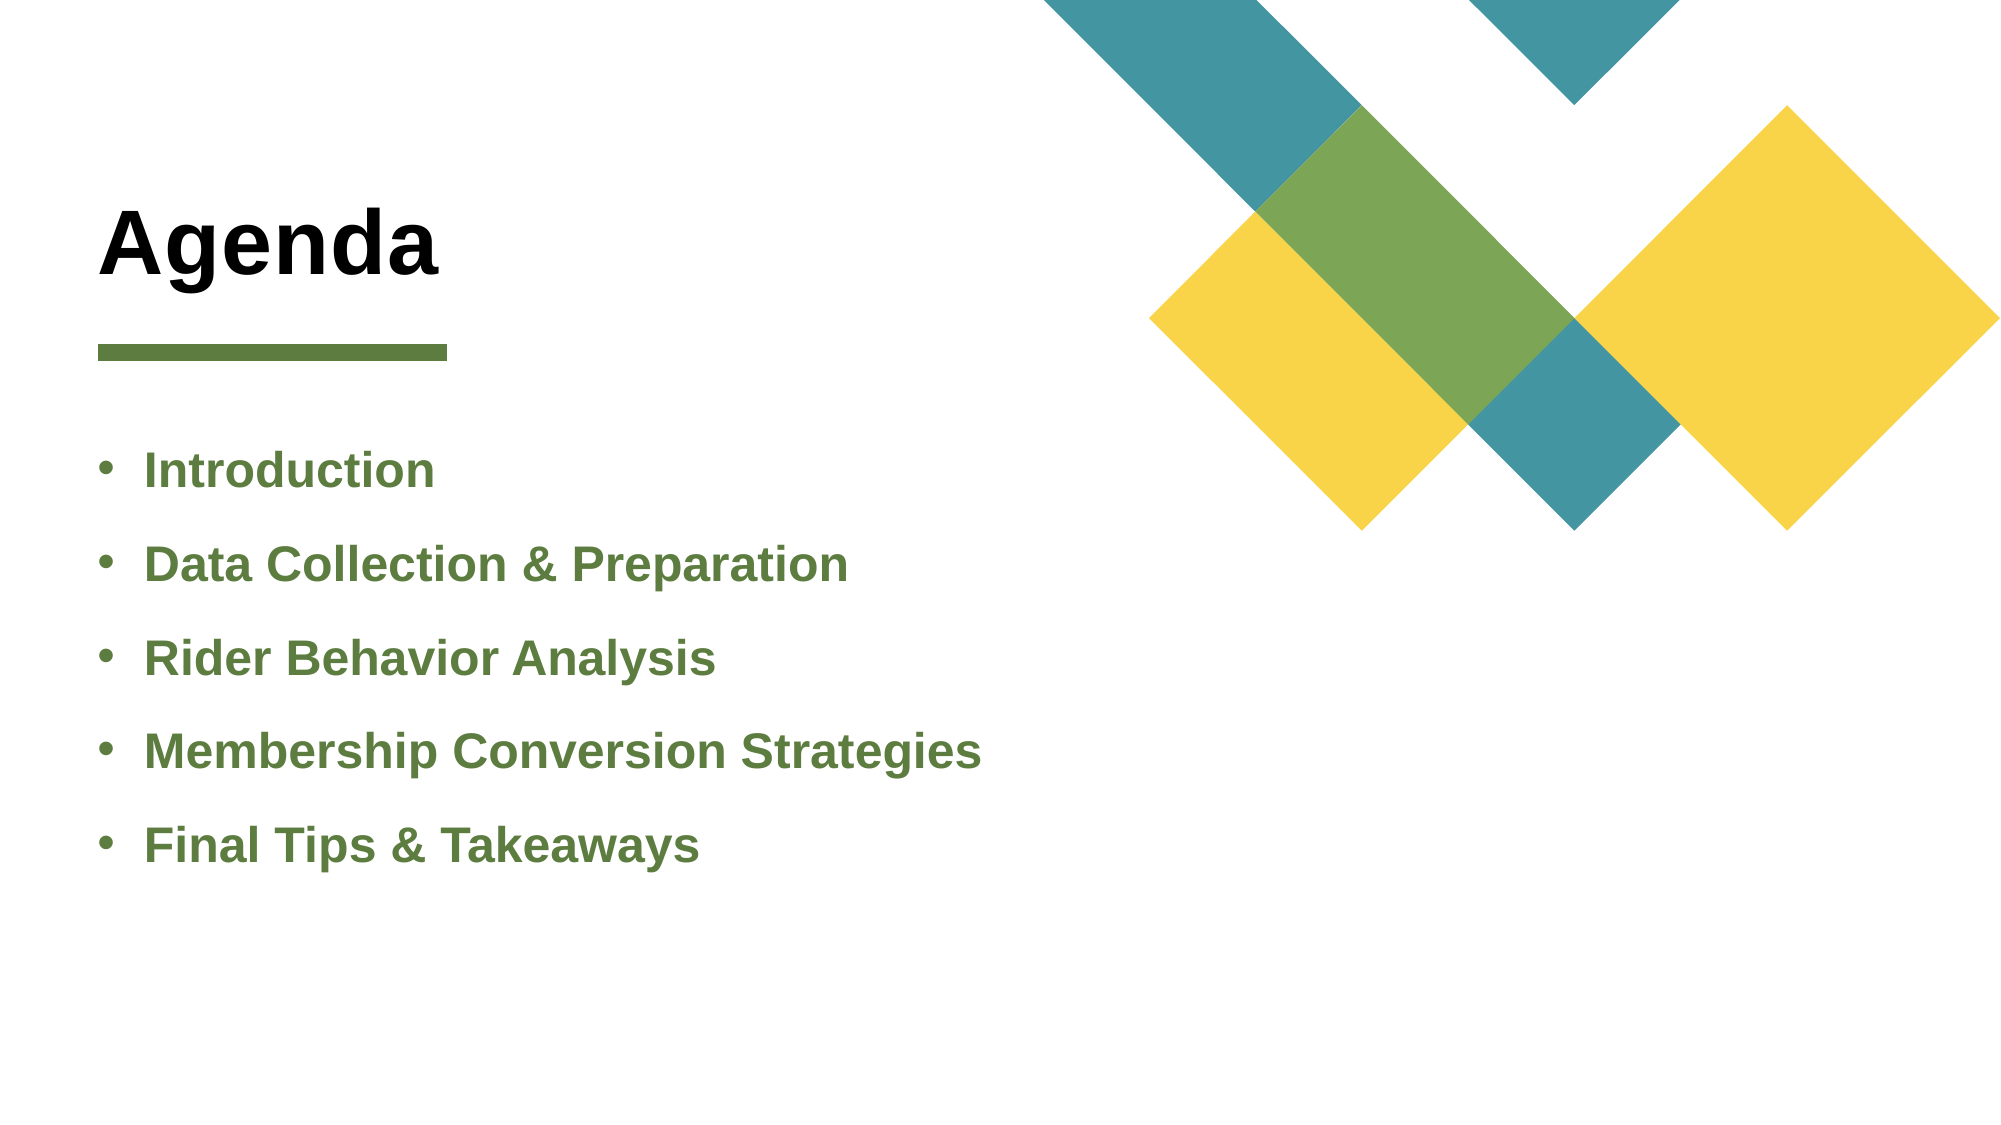

# Agenda
Introduction
Data Collection & Preparation
Rider Behavior Analysis
Membership Conversion Strategies
Final Tips & Takeaways